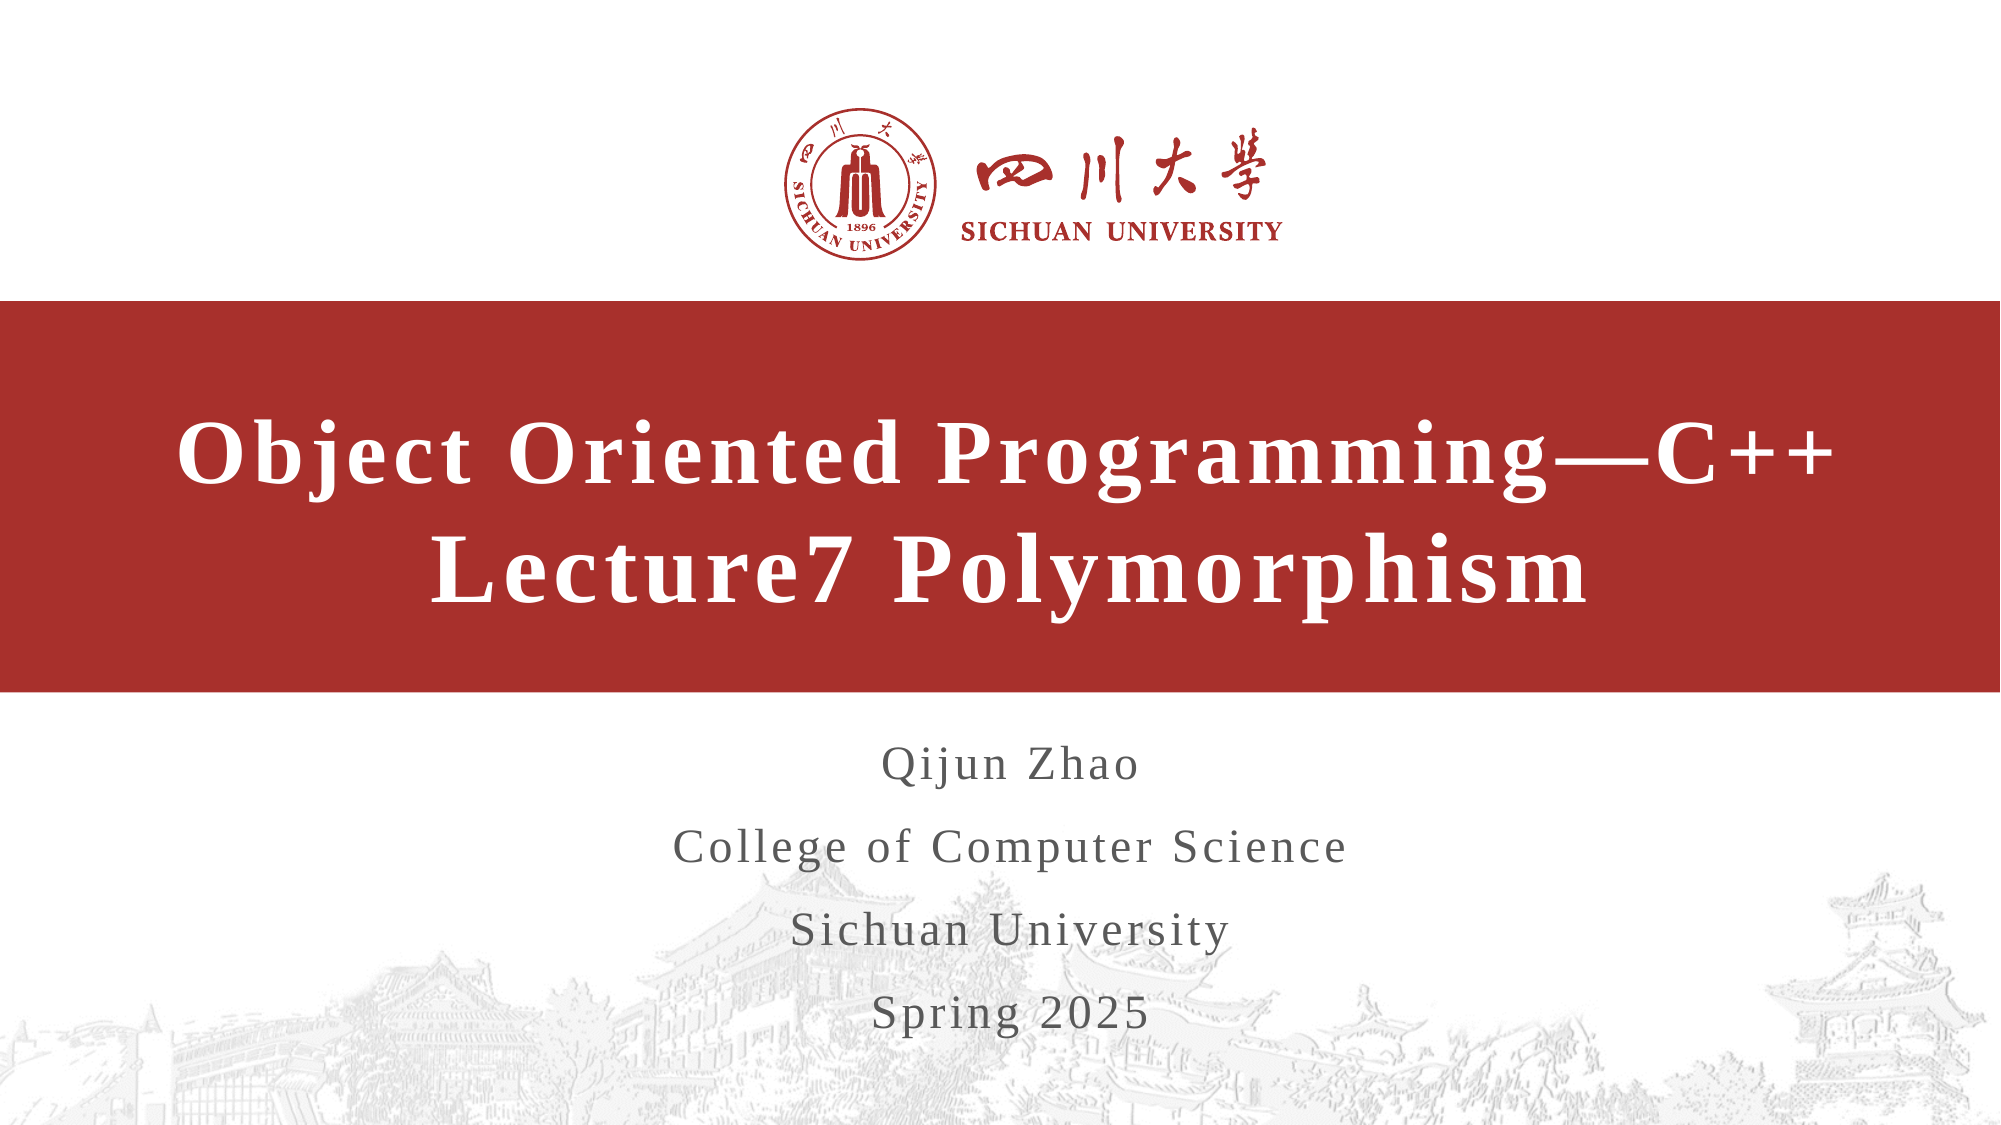

# Object Oriented Programming—C++ Lecture7 Polymorphism
Qijun Zhao
College of Computer Science
Sichuan University
Spring 2025